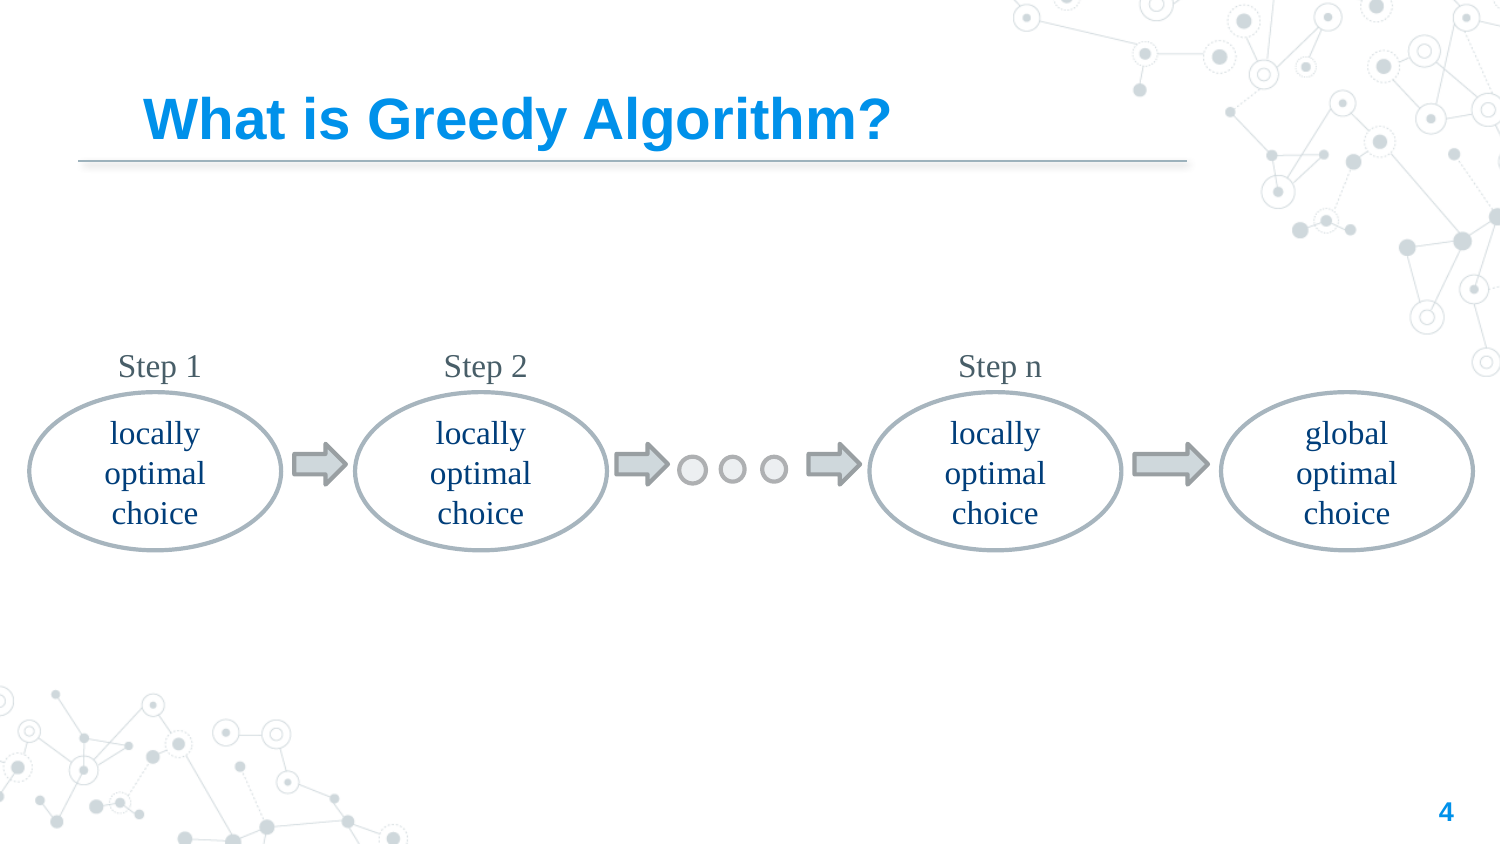

# What is Greedy Algorithm?
Step 1
Step 2
Step n
locally optimal choice
locally optimal choice
locally optimal choice
global optimal choice

4